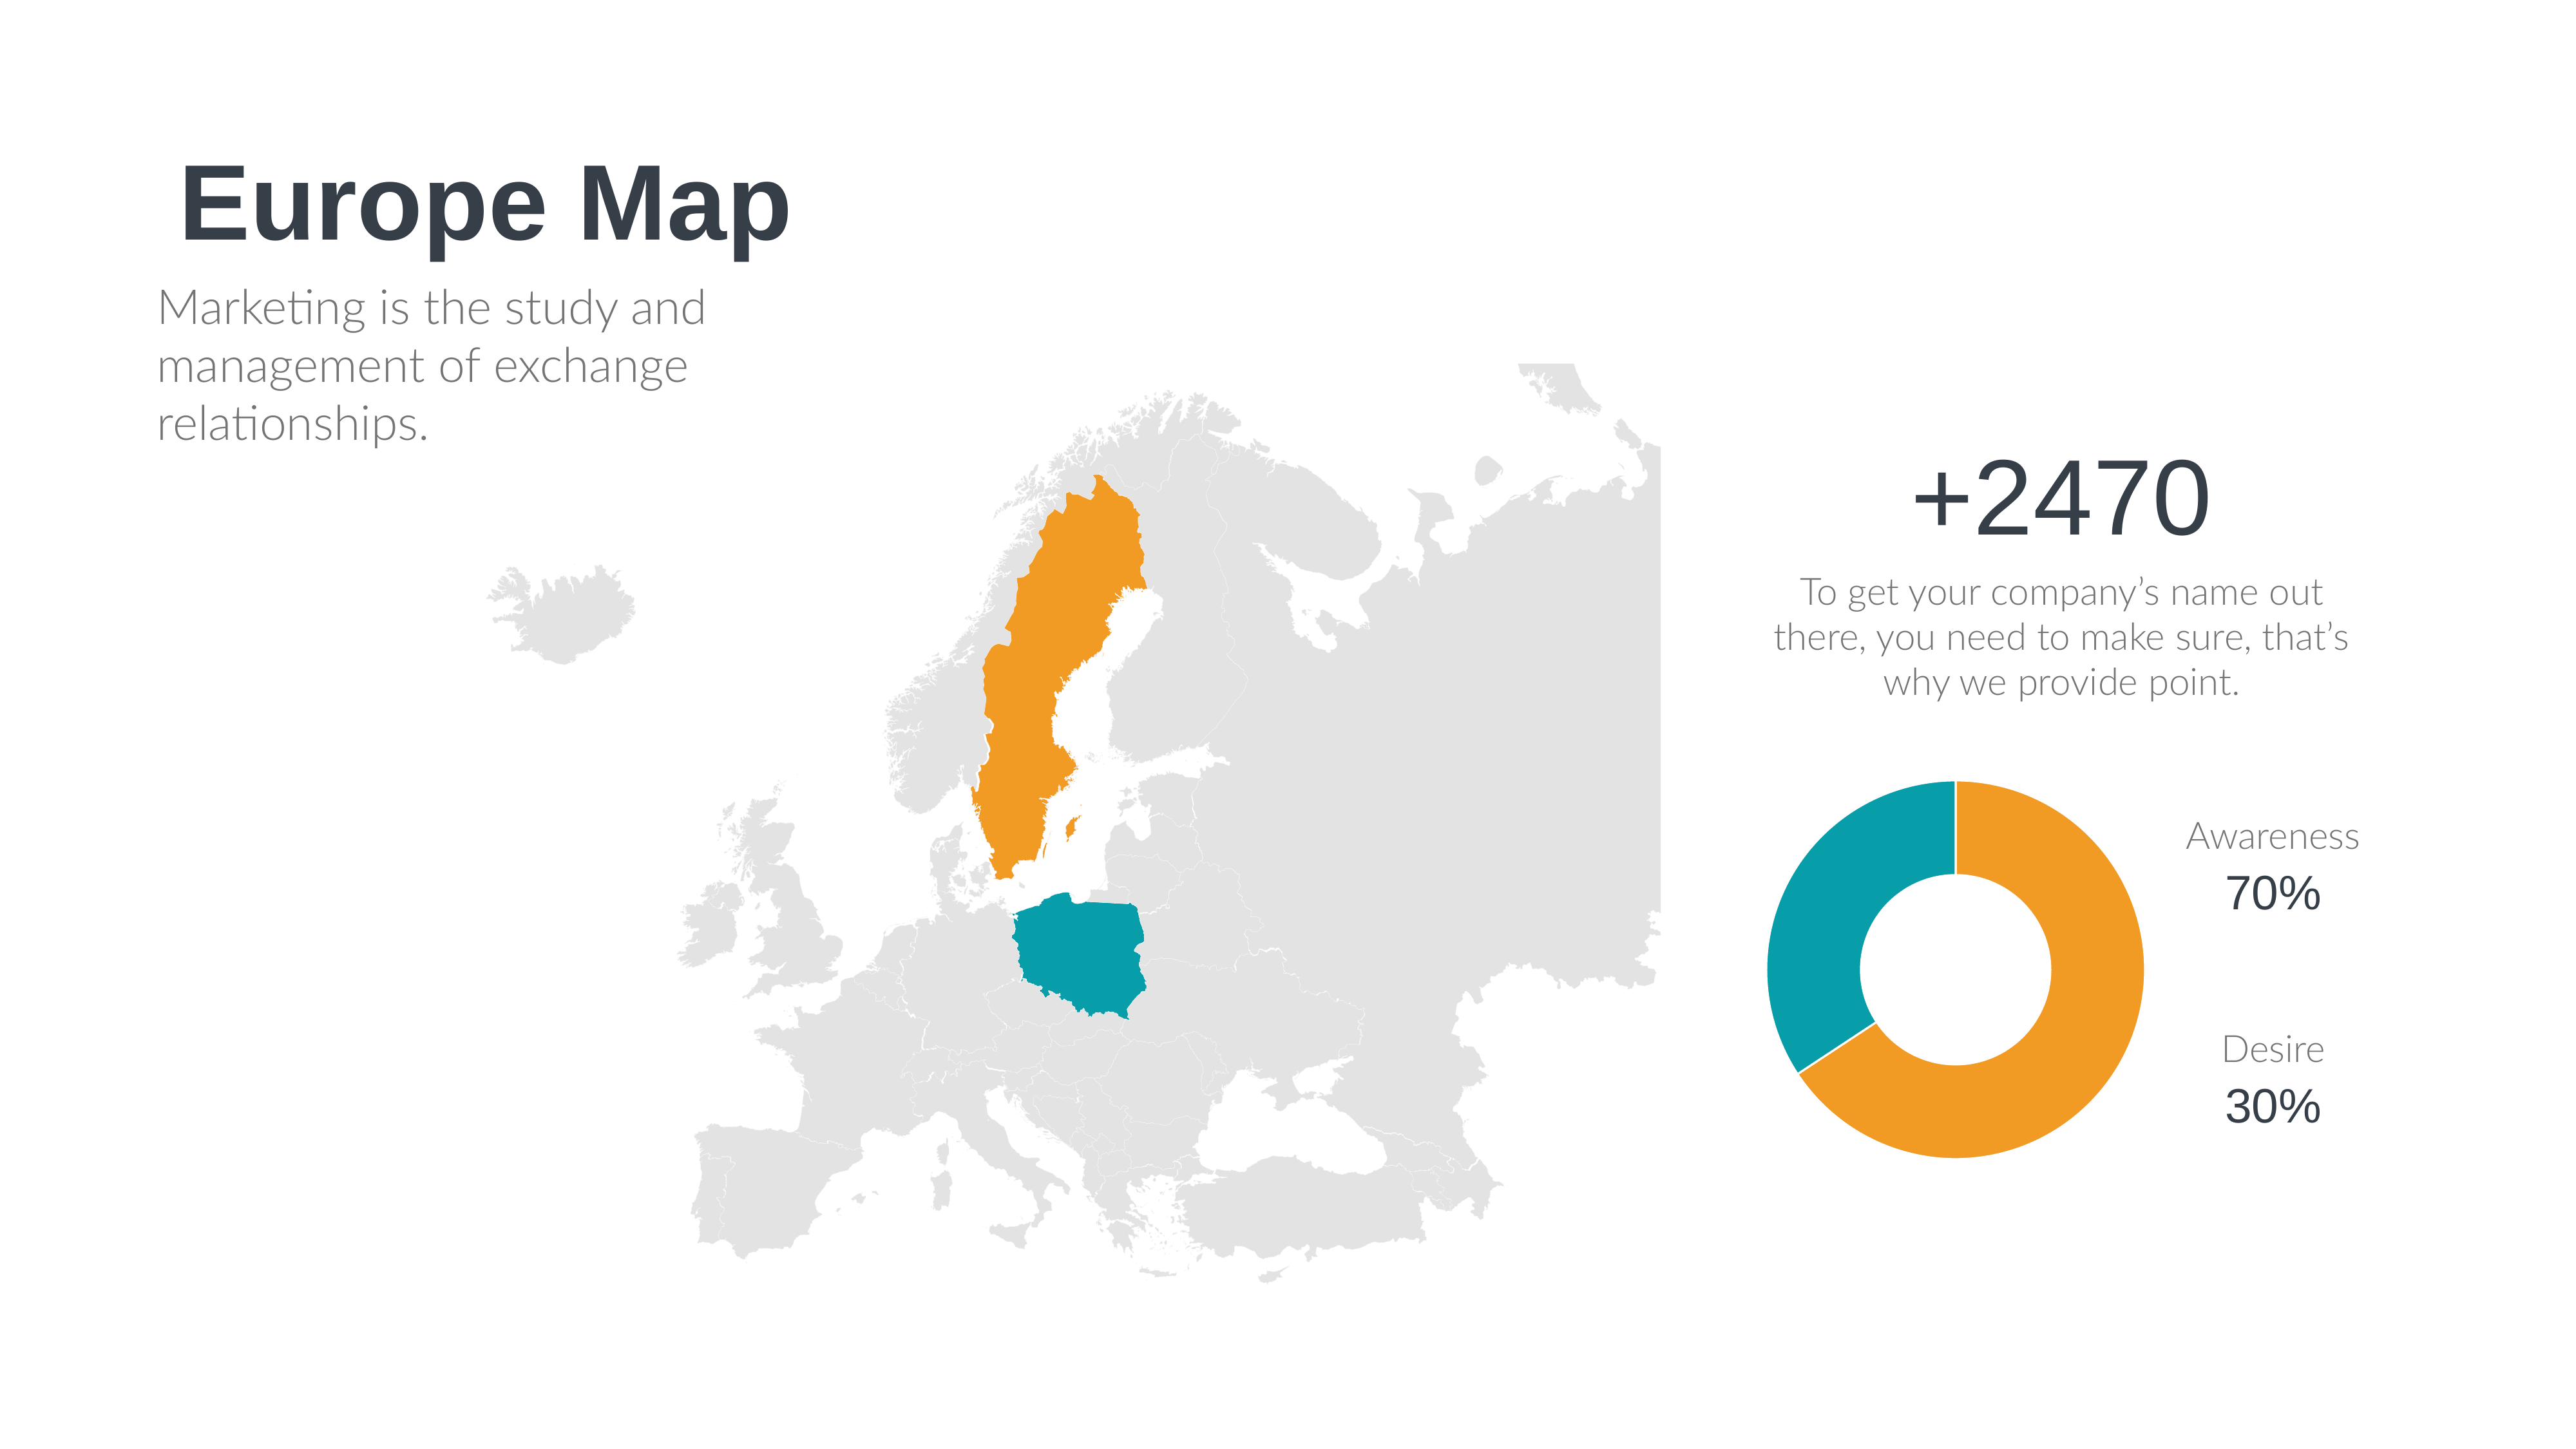

Europe Map
Marketing is the study and management of exchange relationships.

+2470
To get your company’s name out there, you need to make sure, that’s why we provide point.

### Chart

| Category | Sales |
|---|---|
| 1st Qtr | 6.9 |
| 2nd Qtr | 3.6 |
Awareness
70%
Desire
30%